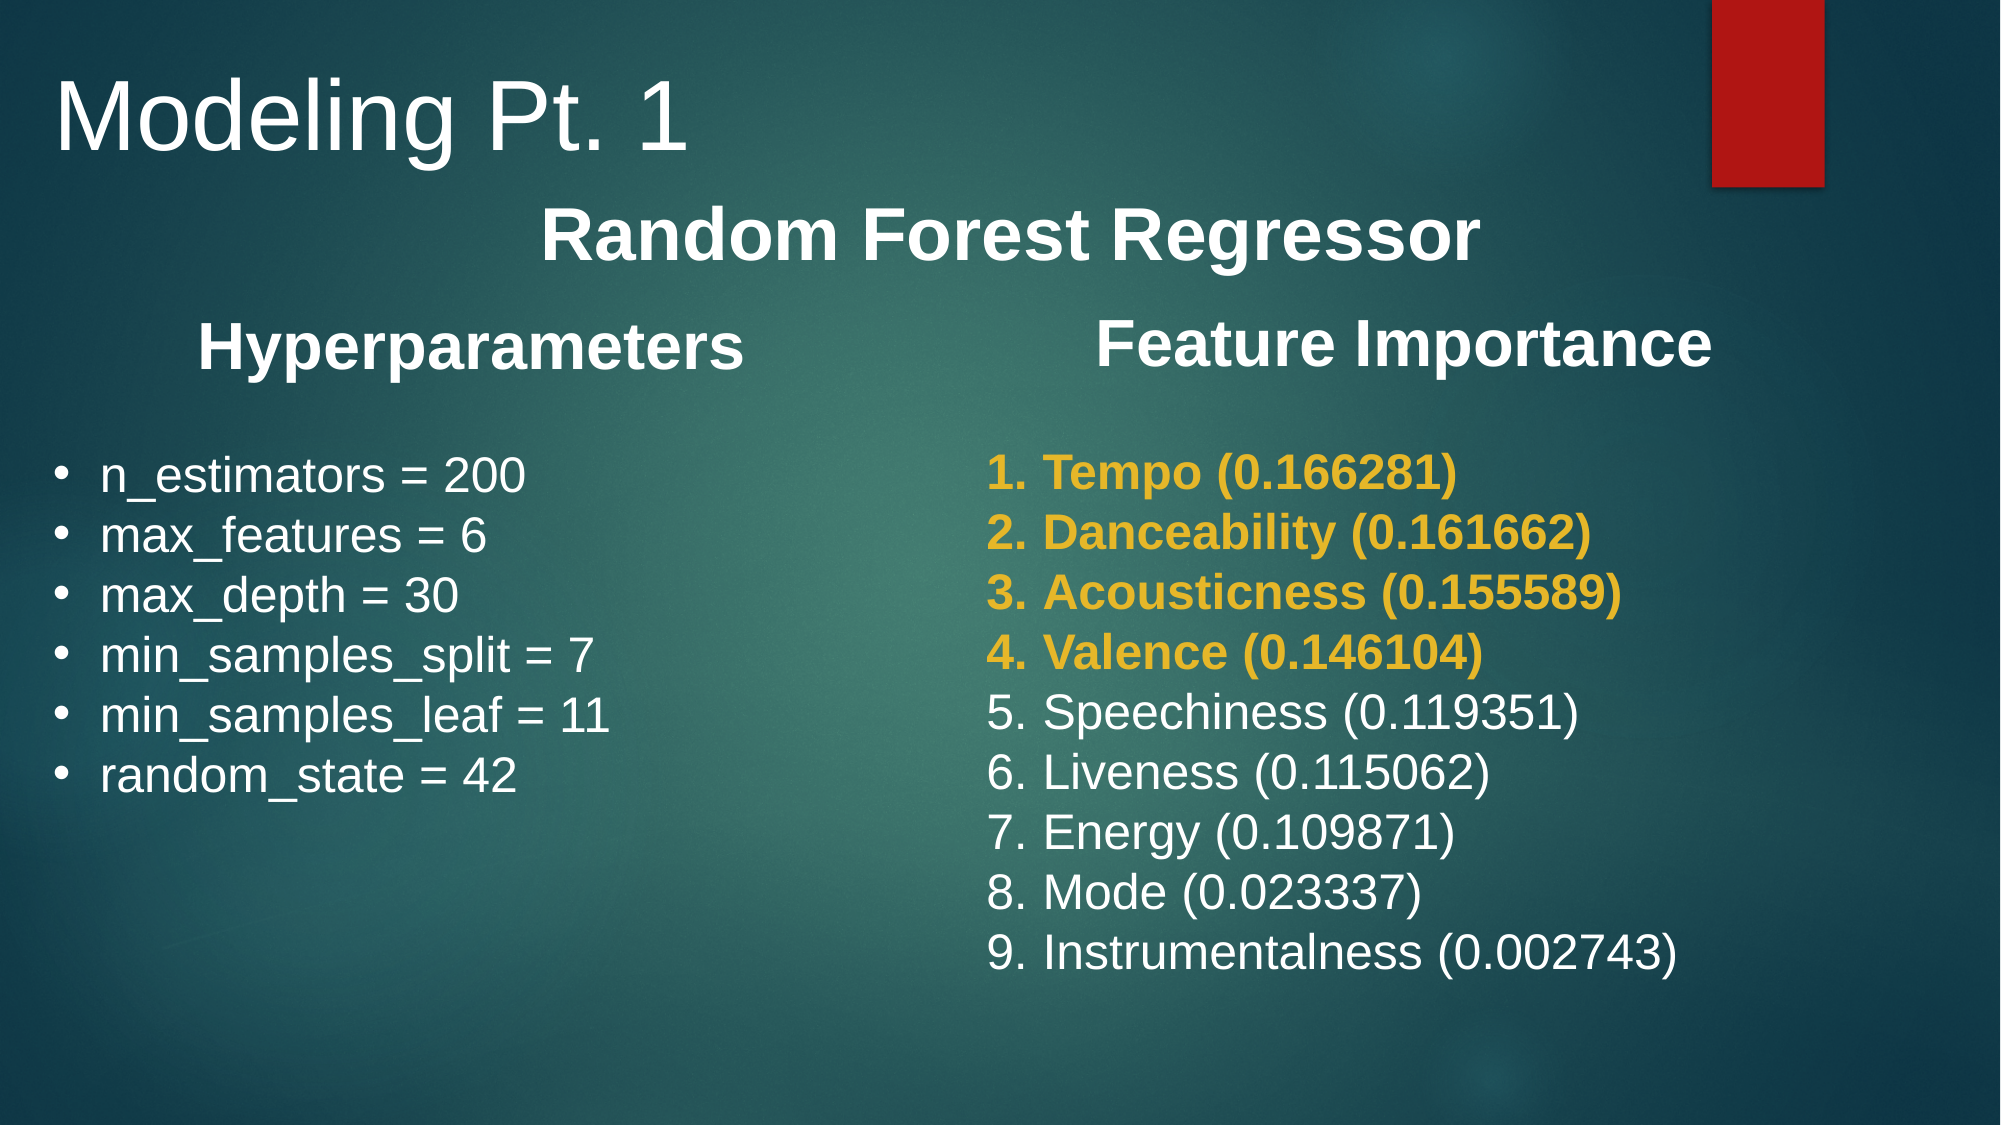

# Modeling Pt. 1
Random Forest Regressor

Feature Importance

Tempo (0.166281)
Danceability (0.161662)
Acousticness (0.155589)
Valence (0.146104)
Speechiness (0.119351)
Liveness (0.115062)
Energy (0.109871)
Mode (0.023337)
Instrumentalness (0.002743)

Hyperparameters

n_estimators = 200
max_features = 6
max_depth = 30
min_samples_split = 7
min_samples_leaf = 11
random_state = 42